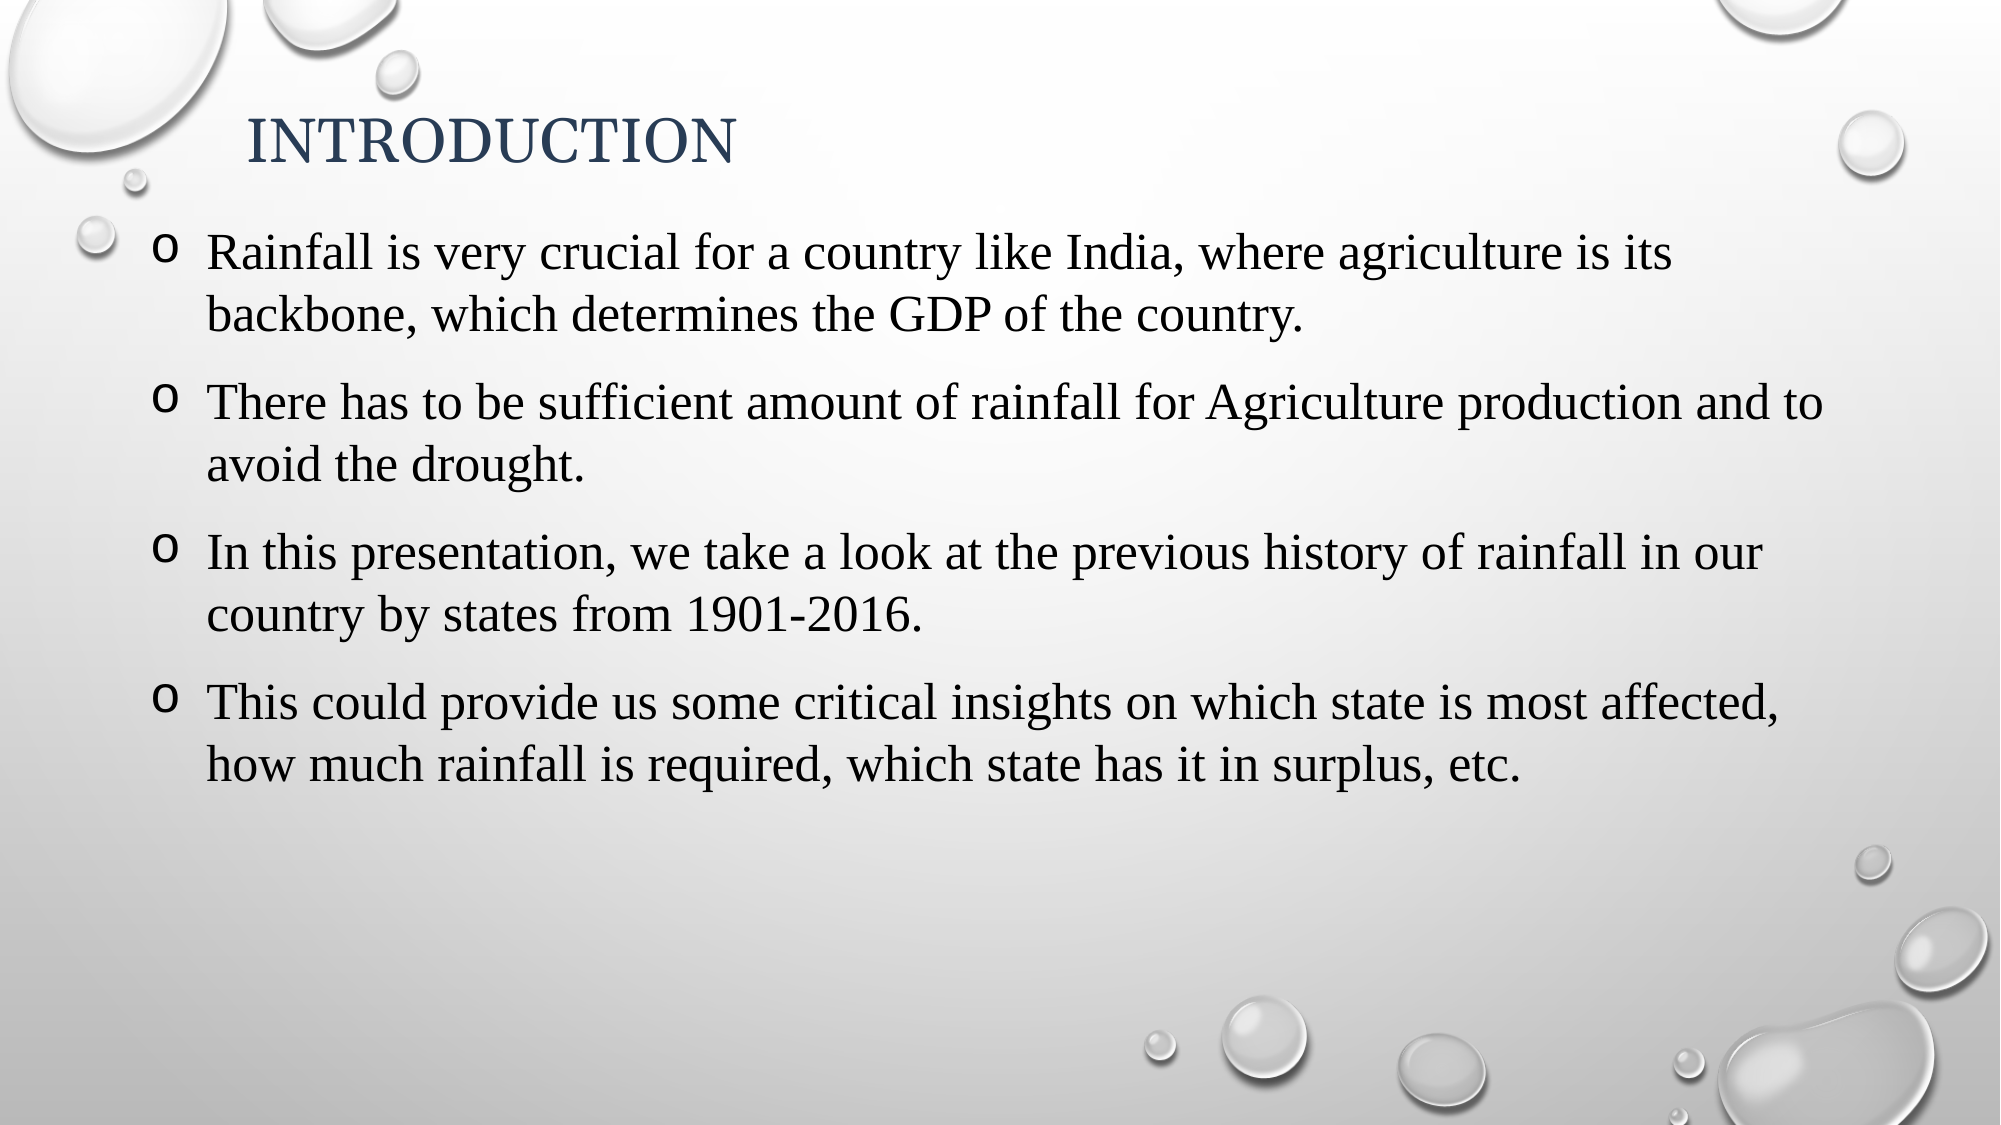

# introduction
Rainfall is very crucial for a country like India, where agriculture is its backbone, which determines the GDP of the country.
There has to be sufficient amount of rainfall for Agriculture production and to avoid the drought.
In this presentation, we take a look at the previous history of rainfall in our country by states from 1901-2016.
This could provide us some critical insights on which state is most affected, how much rainfall is required, which state has it in surplus, etc.